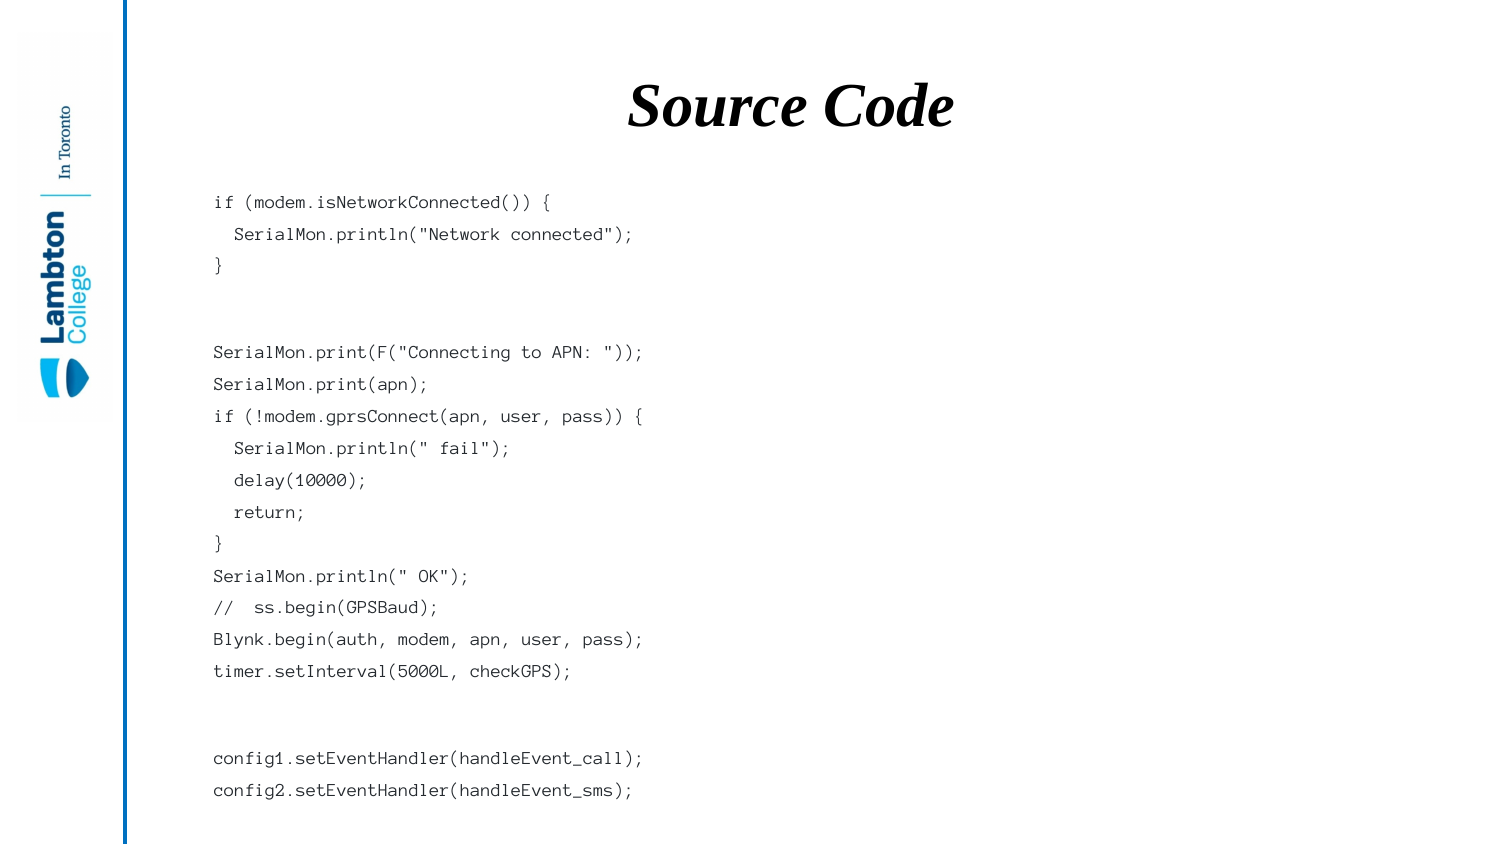

# Source Code
 if (modem.isNetworkConnected()) {
   SerialMon.println("Network connected");
 }

 SerialMon.print(F("Connecting to APN: "));
 SerialMon.print(apn);
 if (!modem.gprsConnect(apn, user, pass)) {
   SerialMon.println(" fail");
   delay(10000);
   return;
 }
 SerialMon.println(" OK");
 //  ss.begin(GPSBaud);
 Blynk.begin(auth, modem, apn, user, pass);
 timer.setInterval(5000L, checkGPS);

 config1.setEventHandler(handleEvent_call);
 config2.setEventHandler(handleEvent_sms);